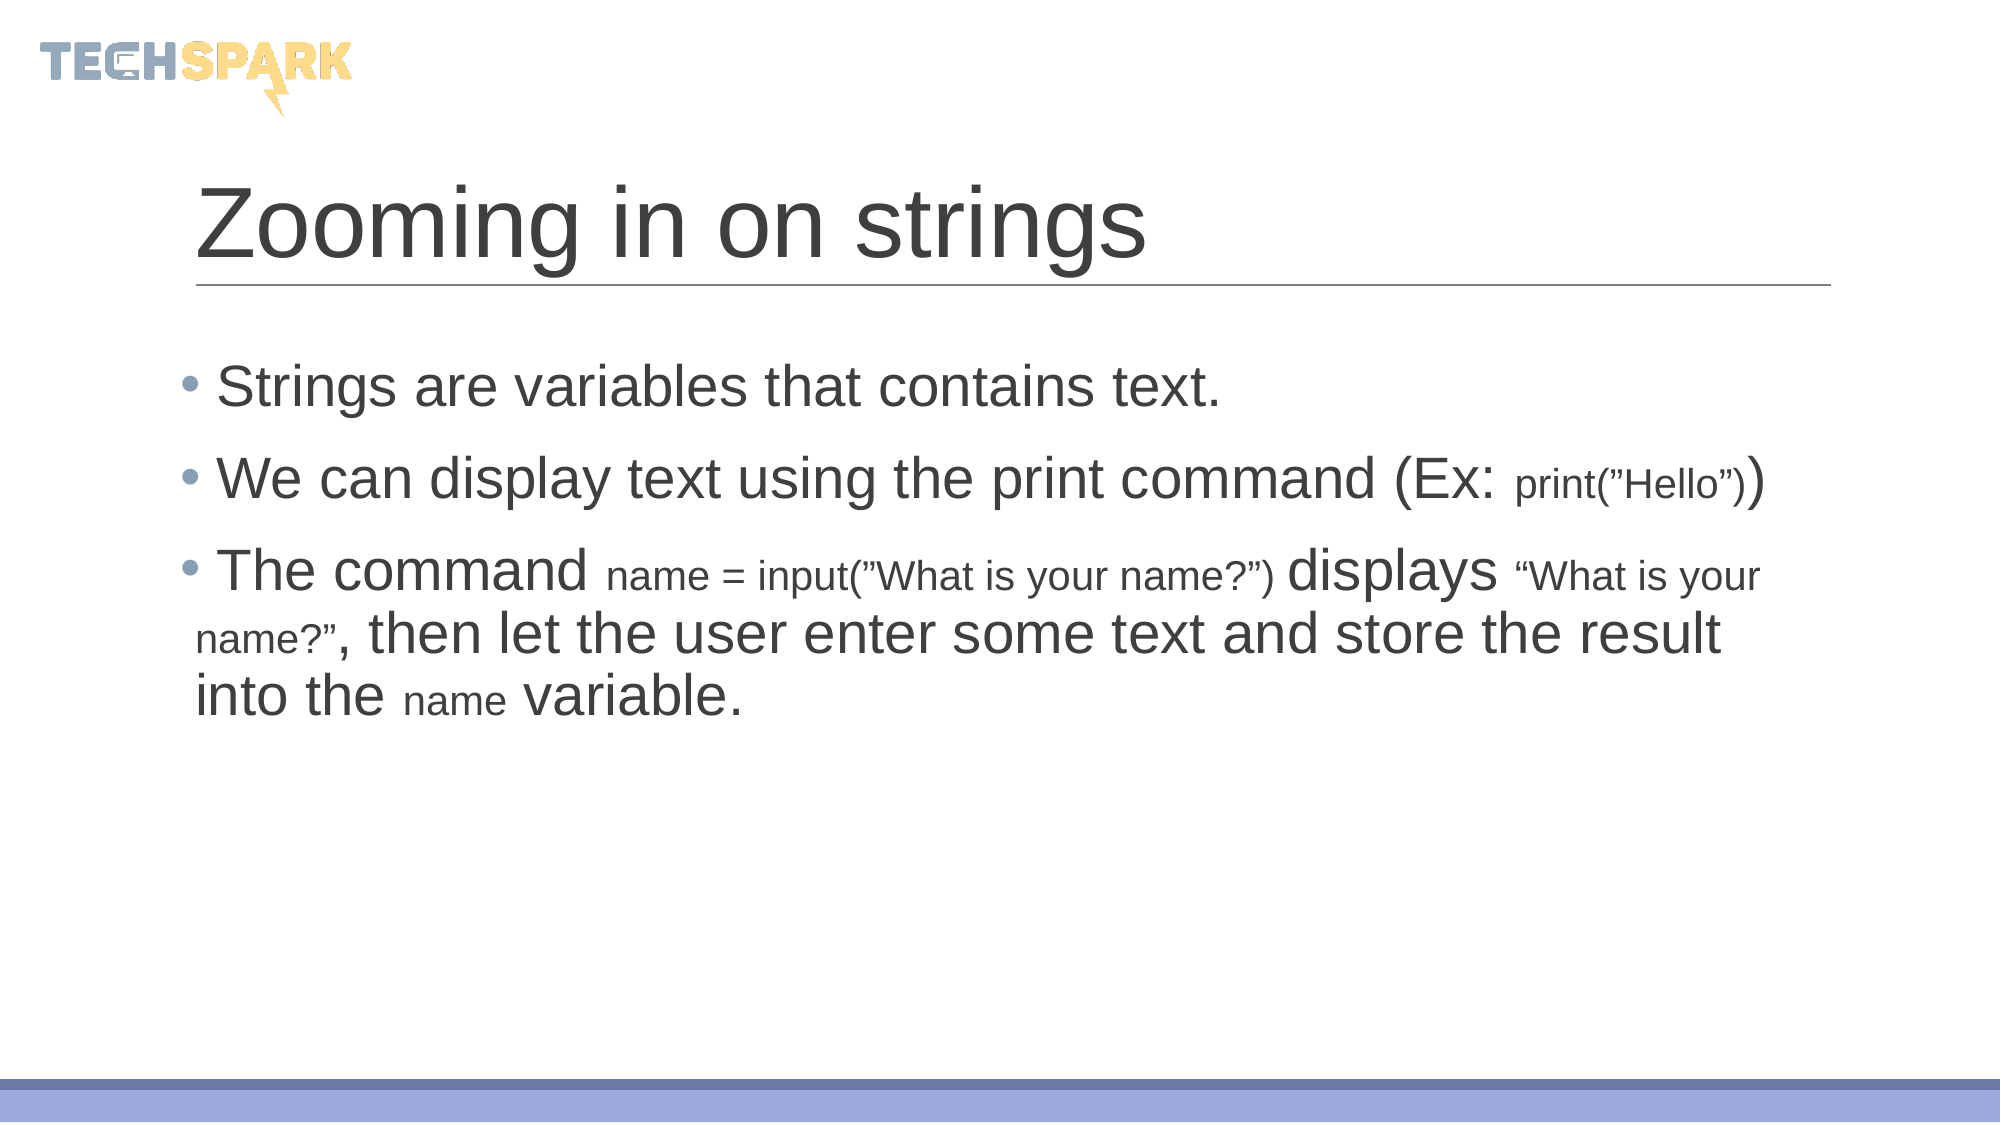

# Zooming in on strings
 Strings are variables that contains text.
 We can display text using the print command (Ex: print(”Hello”))
 The command name = input(”What is your name?”) displays “What is your name?”, then let the user enter some text and store the result into the name variable.